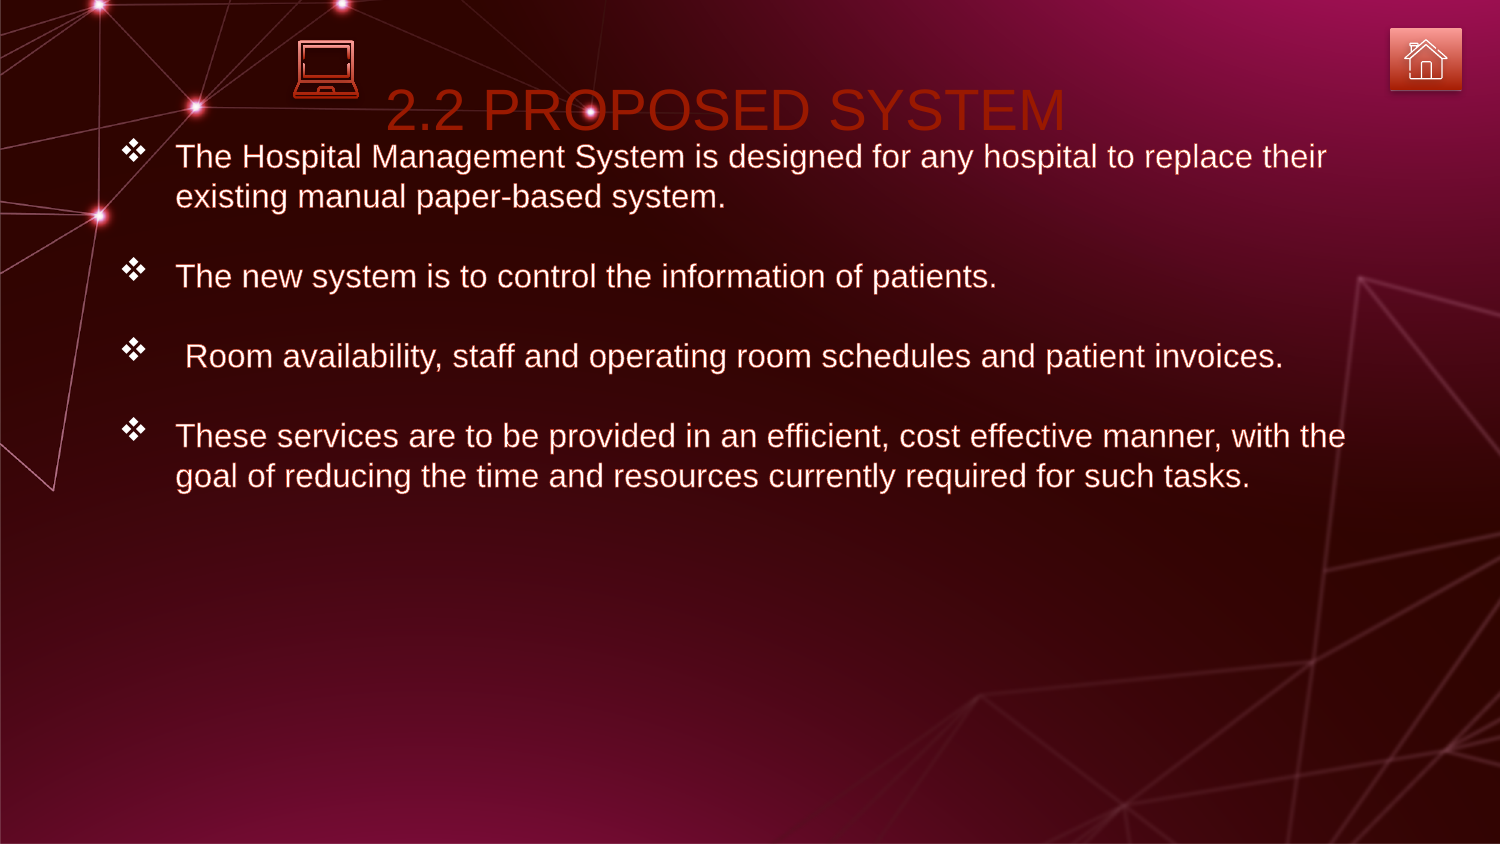

# 2.2 PROPOSED SYSTEM

The Hospital Management System is designed for any hospital to replace their existing manual paper-based system.

The new system is to control the information of patients.

 Room availability, staff and operating room schedules and patient invoices.

These services are to be provided in an efficient, cost effective manner, with the goal of reducing the time and resources currently required for such tasks.